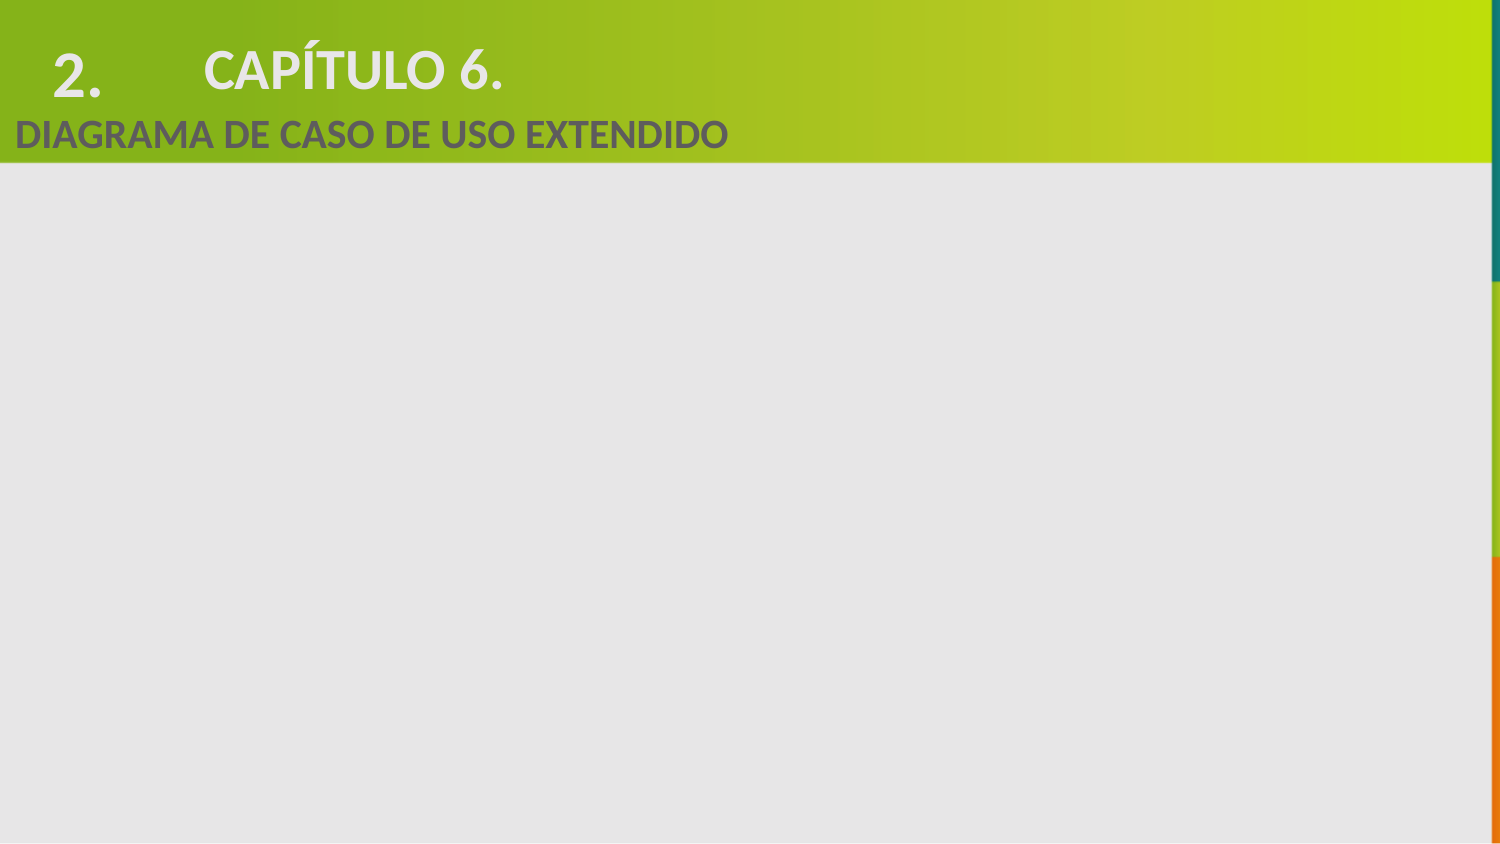

CAPÍTULO 6.
2.
DIAGRAMA DE CASO DE USO EXTENDIDO